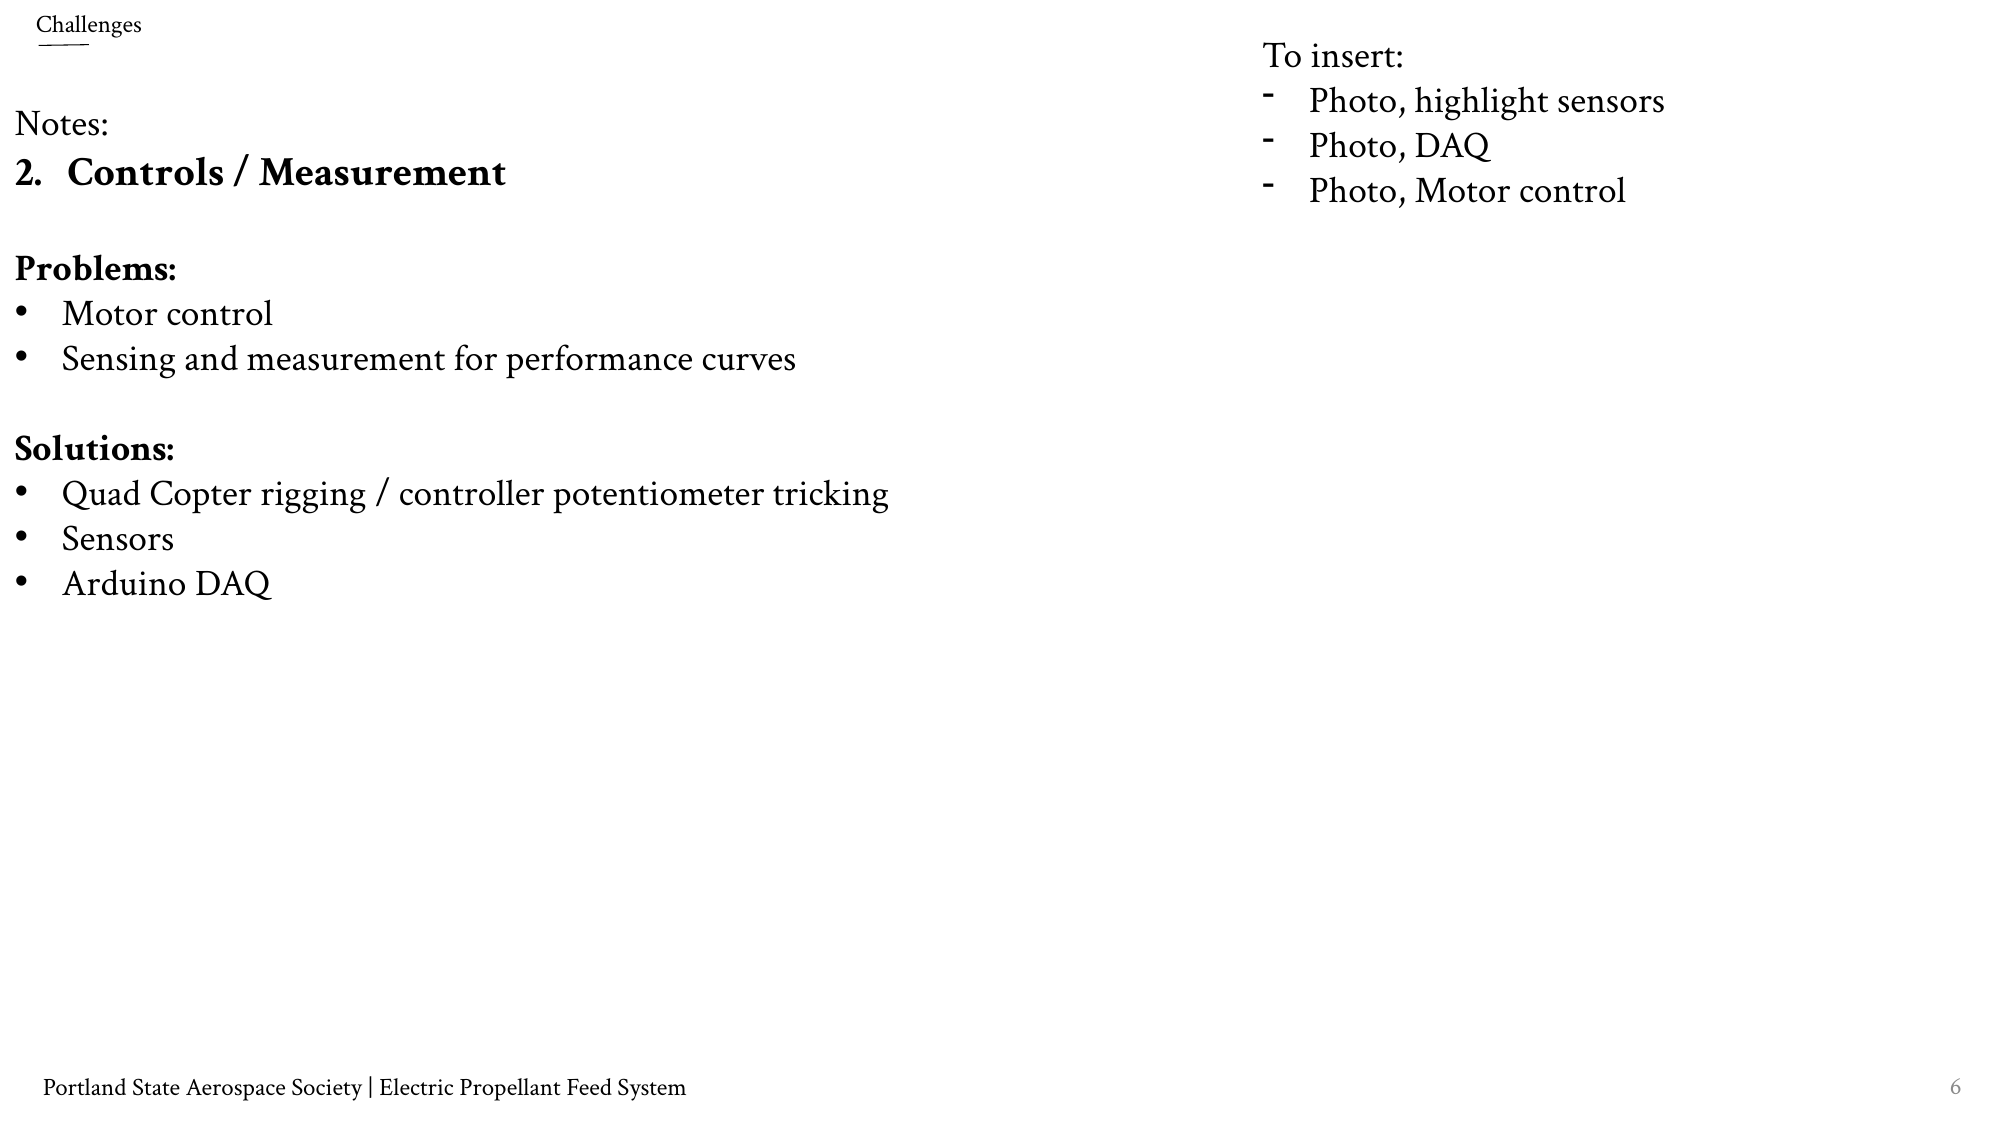

Challenges
To insert:
Photo, highlight sensors
Photo, DAQ
Photo, Motor control

Notes:
2.   Controls / Measurement

Problems:
Motor control
Sensing and measurement for performance curves

Solutions:
Quad Copter rigging / controller potentiometer tricking
Sensors
Arduino DAQ
6
Portland State Aerospace Society | Electric Propellant Feed System